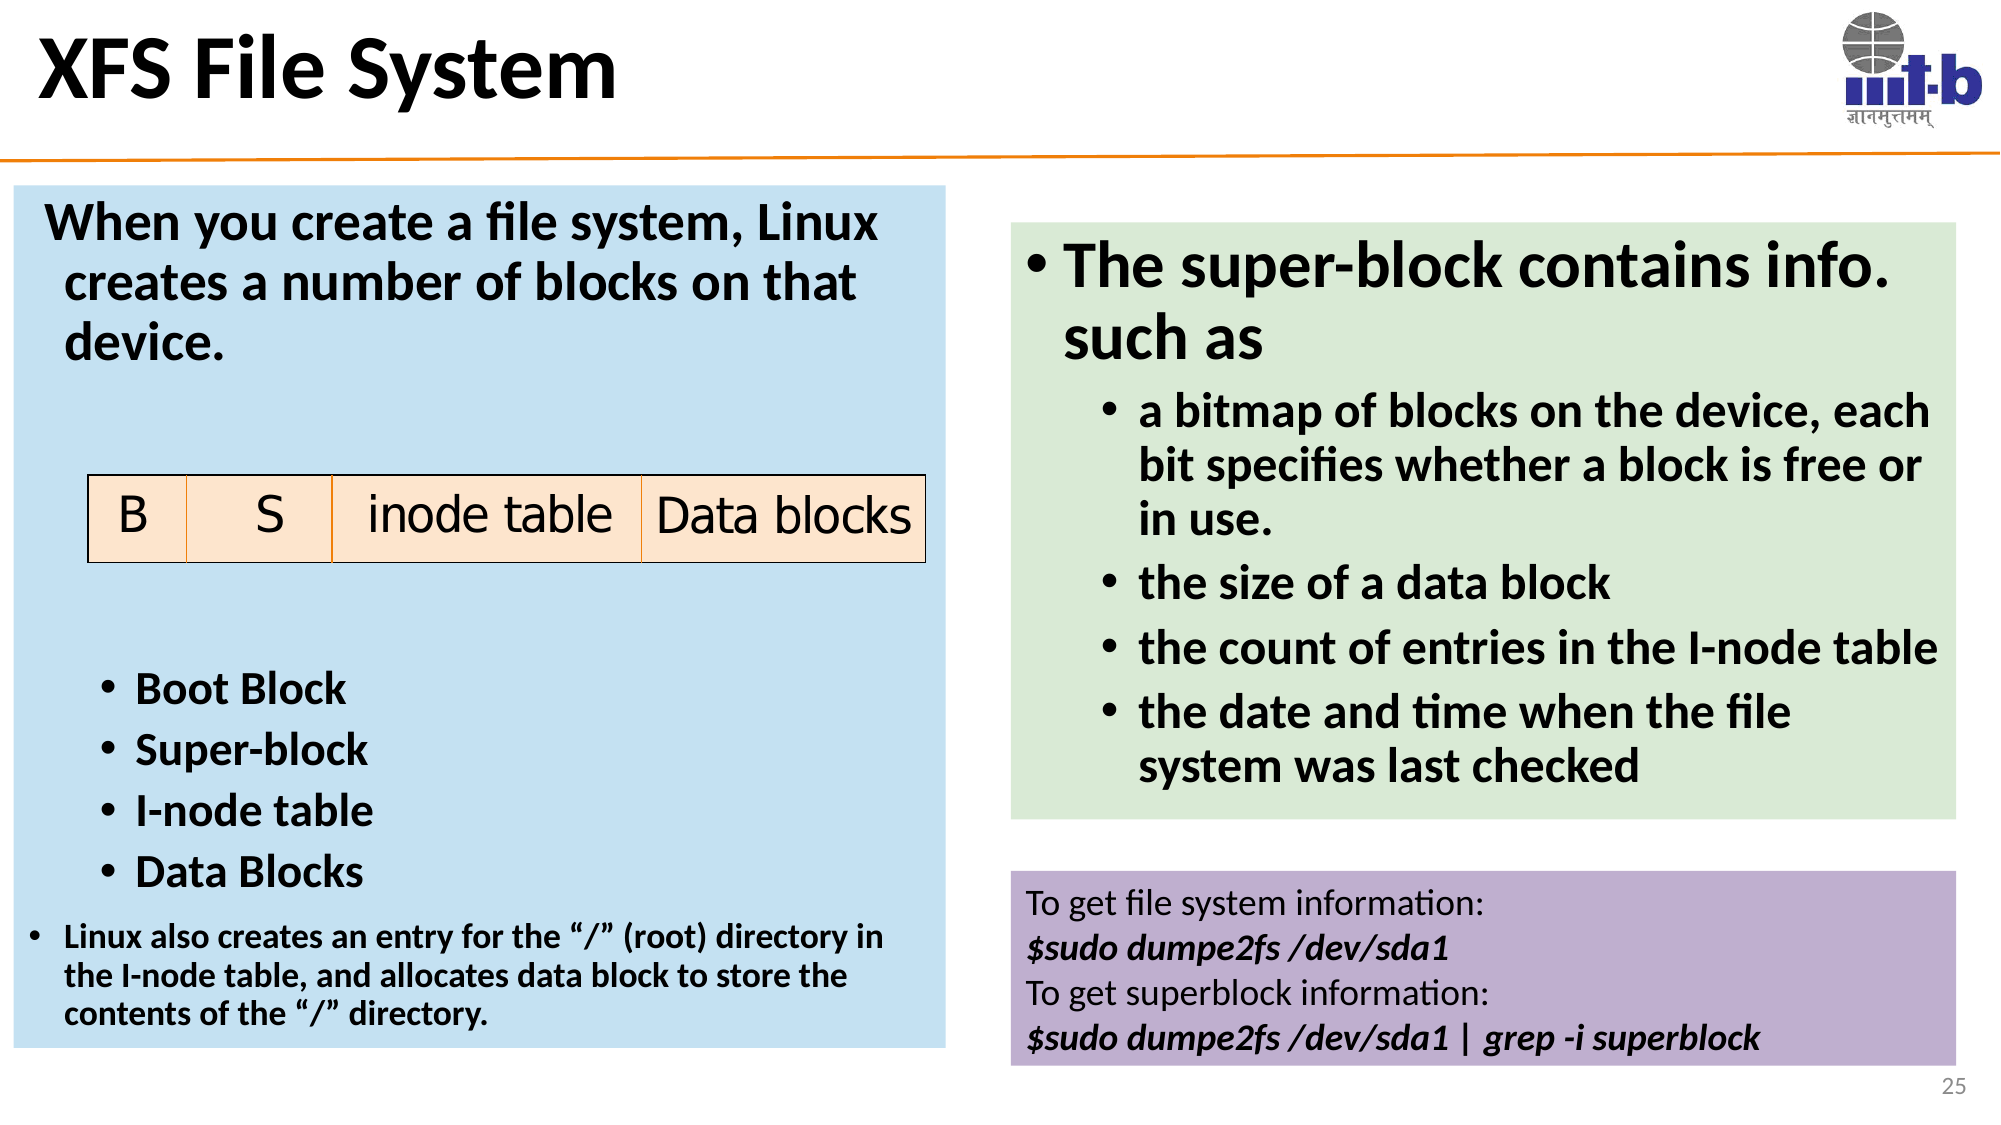

# XFS File System
  When you create a file system, Linux creates a number of blocks on that device.

Boot Block
Super-block
I-node table
Data Blocks
Linux also creates an entry for the “/” (root) directory in the I-node table, and allocates data block to store the contents of the “/” directory.
The super-block contains info. such as
a bitmap of blocks on the device, each bit specifies whether a block is free or in use.
the size of a data block
the count of entries in the I-node table
the date and time when the file system was last checked

B
S
inode table
Data blocks
To get file system information:
$sudo dumpe2fs /dev/sda1
To get superblock information:
$sudo dumpe2fs /dev/sda1 | grep -i superblock
25